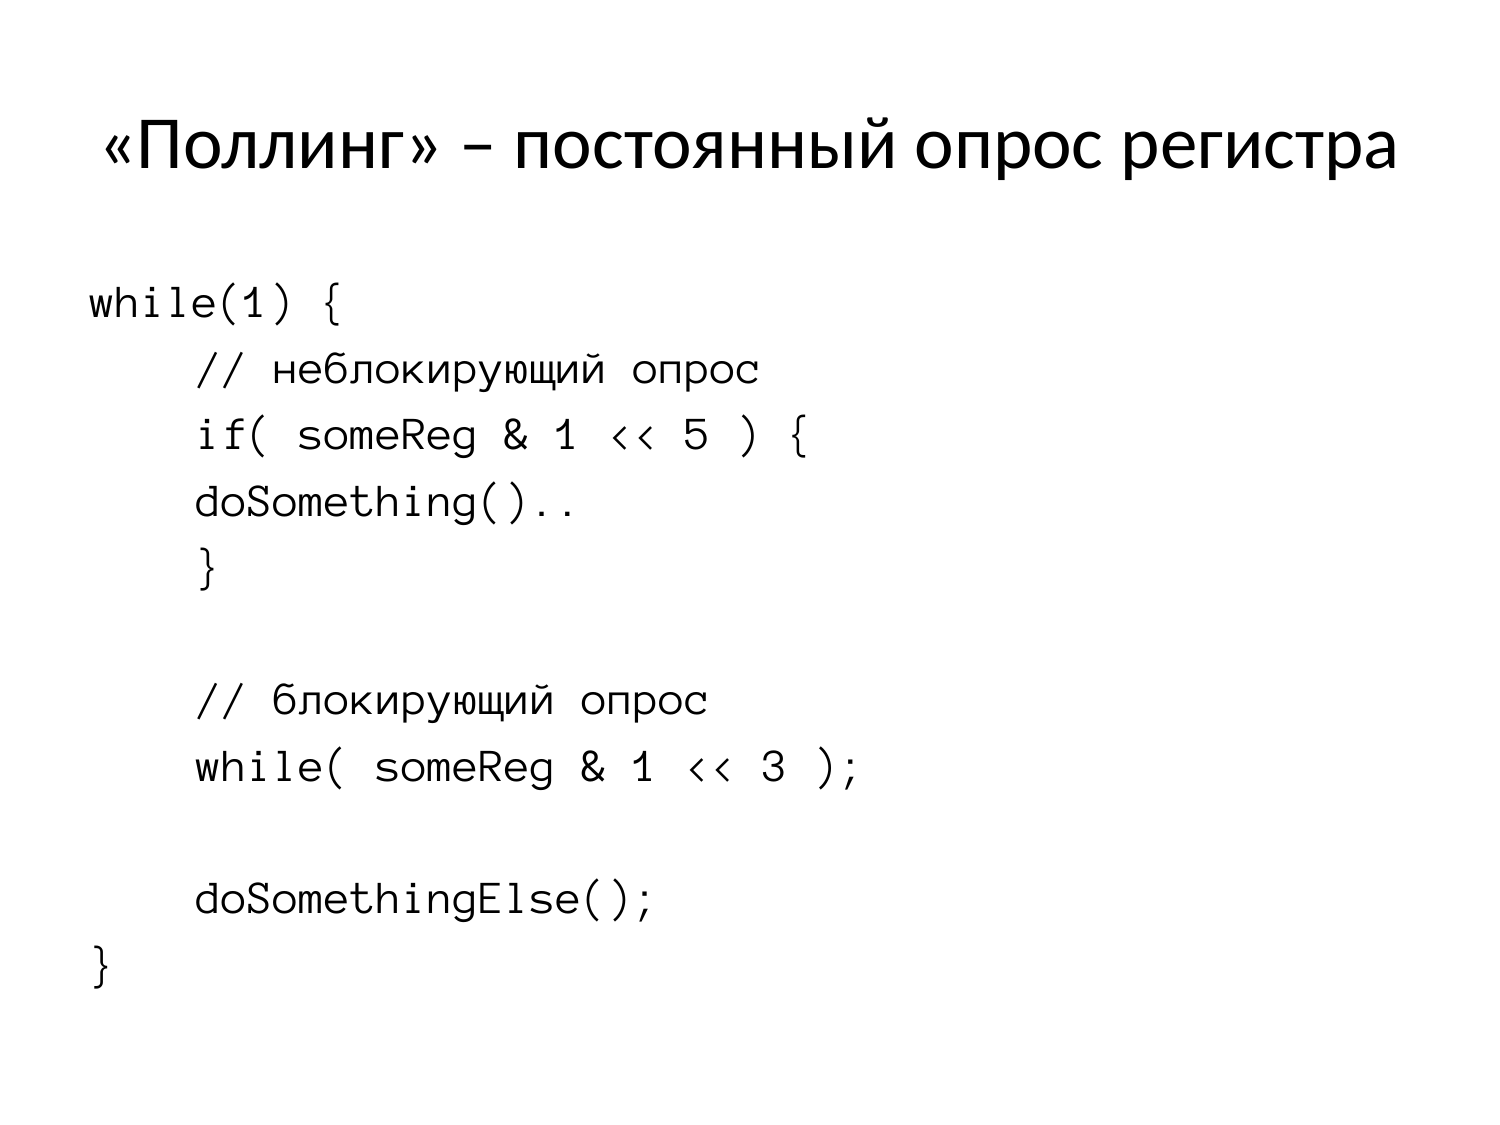

# «Поллинг» – постоянный опрос регистра
while(1) {
	// неблокирующий опрос
	if( someReg & 1 << 5 ) {
		doSomething()..
	}

	// блокирующий опрос
	while( someReg & 1 << 3 );

	doSomethingElse();
}